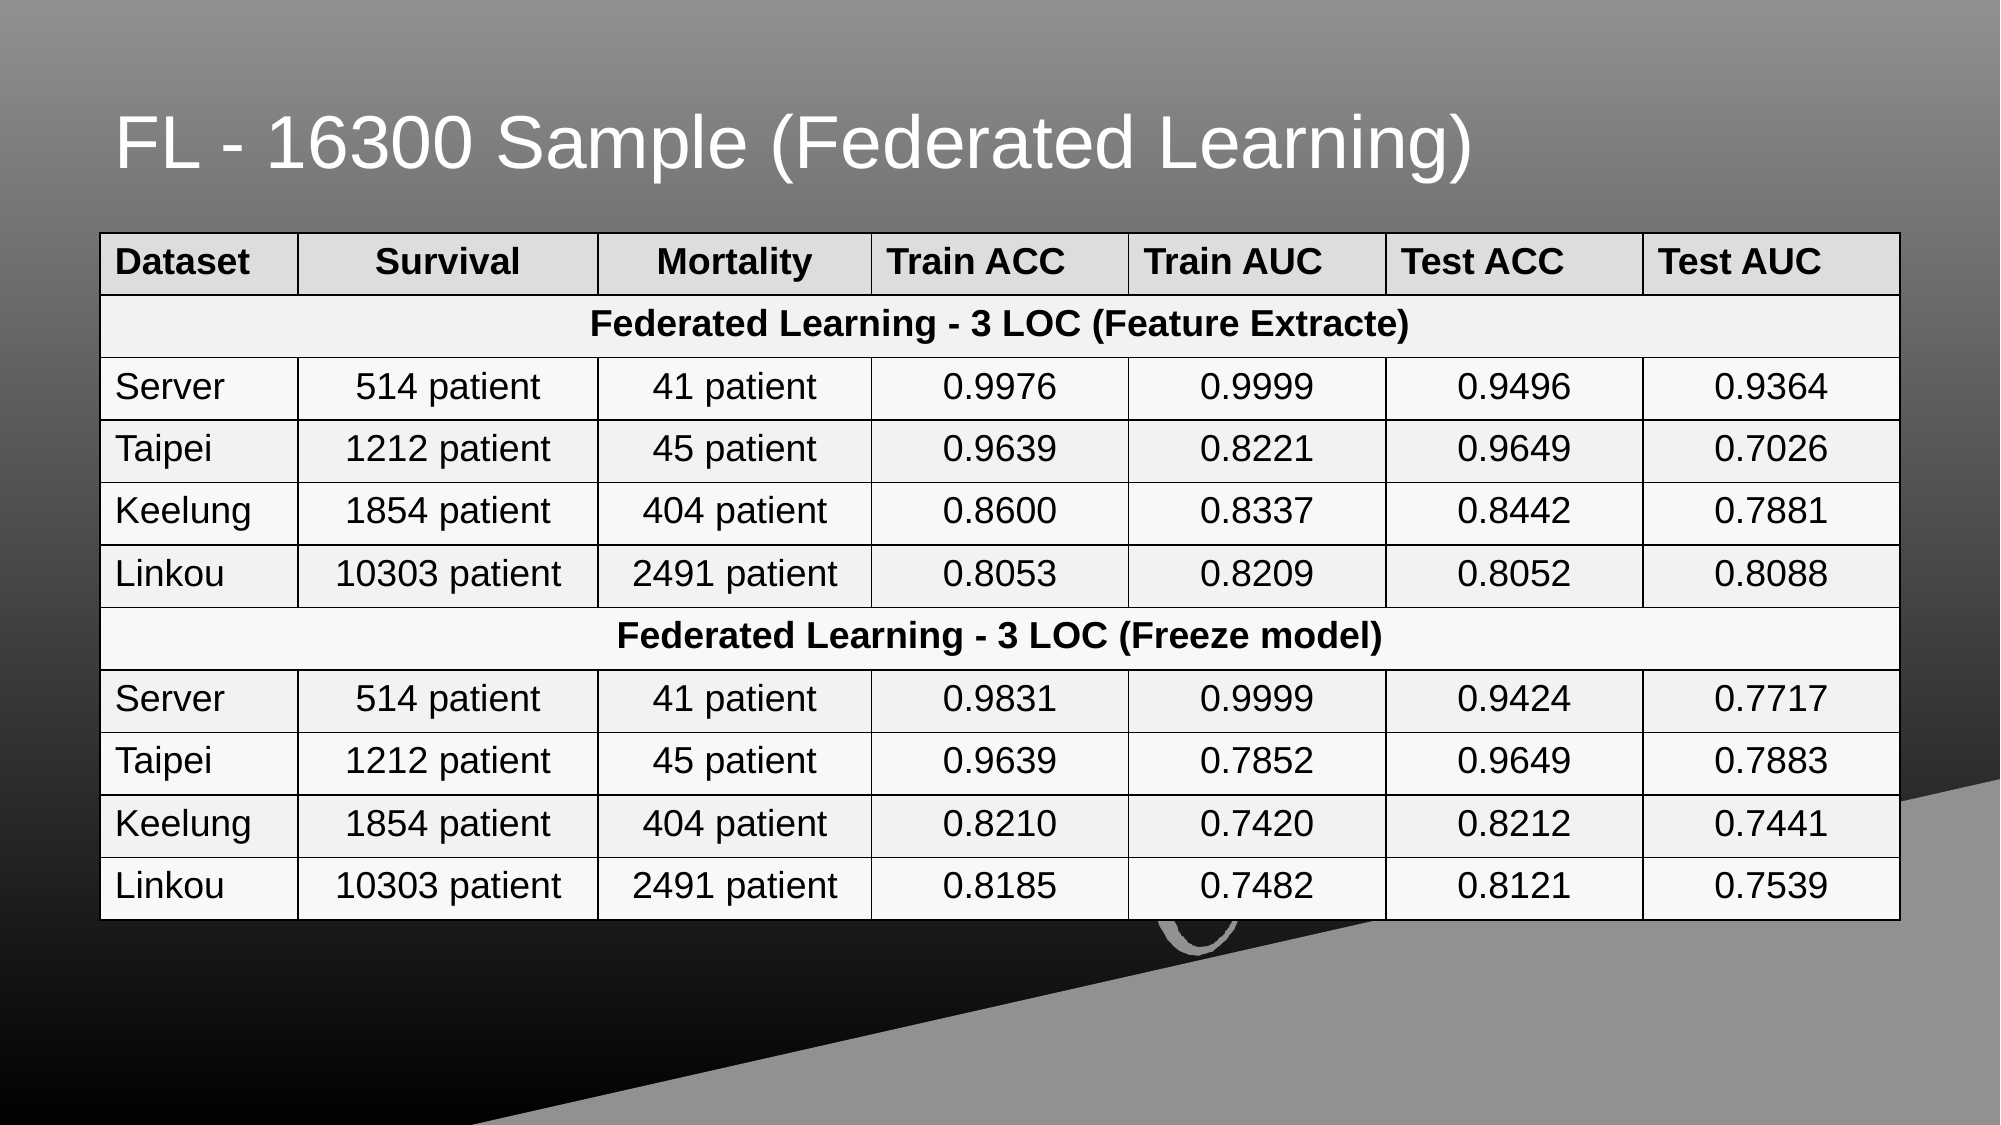

# FL - 16300 Sample (Federated Learning)
| Dataset | Survival | Mortality | Train ACC | Train AUC | Test ACC | Test AUC |
| --- | --- | --- | --- | --- | --- | --- |
| Federated Learning - 3 LOC (Feature Extracte) |  |  |  |  |  |  |
| Server | 514 patient | 41 patient | 0.9976 | 0.9999 | 0.9496 | 0.9364 |
| Taipei | 1212 patient | 45 patient | 0.9639 | 0.8221 | 0.9649 | 0.7026 |
| Keelung | 1854 patient | 404 patient | 0.8600 | 0.8337 | 0.8442 | 0.7881 |
| Linkou | 10303 patient | 2491 patient | 0.8053 | 0.8209 | 0.8052 | 0.8088 |
| Federated Learning - 3 LOC (Freeze model) |  |  |  |  |  |  |
| Server | 514 patient | 41 patient | 0.9831 | 0.9999 | 0.9424 | 0.7717 |
| Taipei | 1212 patient | 45 patient | 0.9639 | 0.7852 | 0.9649 | 0.7883 |
| Keelung | 1854 patient | 404 patient | 0.8210 | 0.7420 | 0.8212 | 0.7441 |
| Linkou | 10303 patient | 2491 patient | 0.8185 | 0.7482 | 0.8121 | 0.7539 |